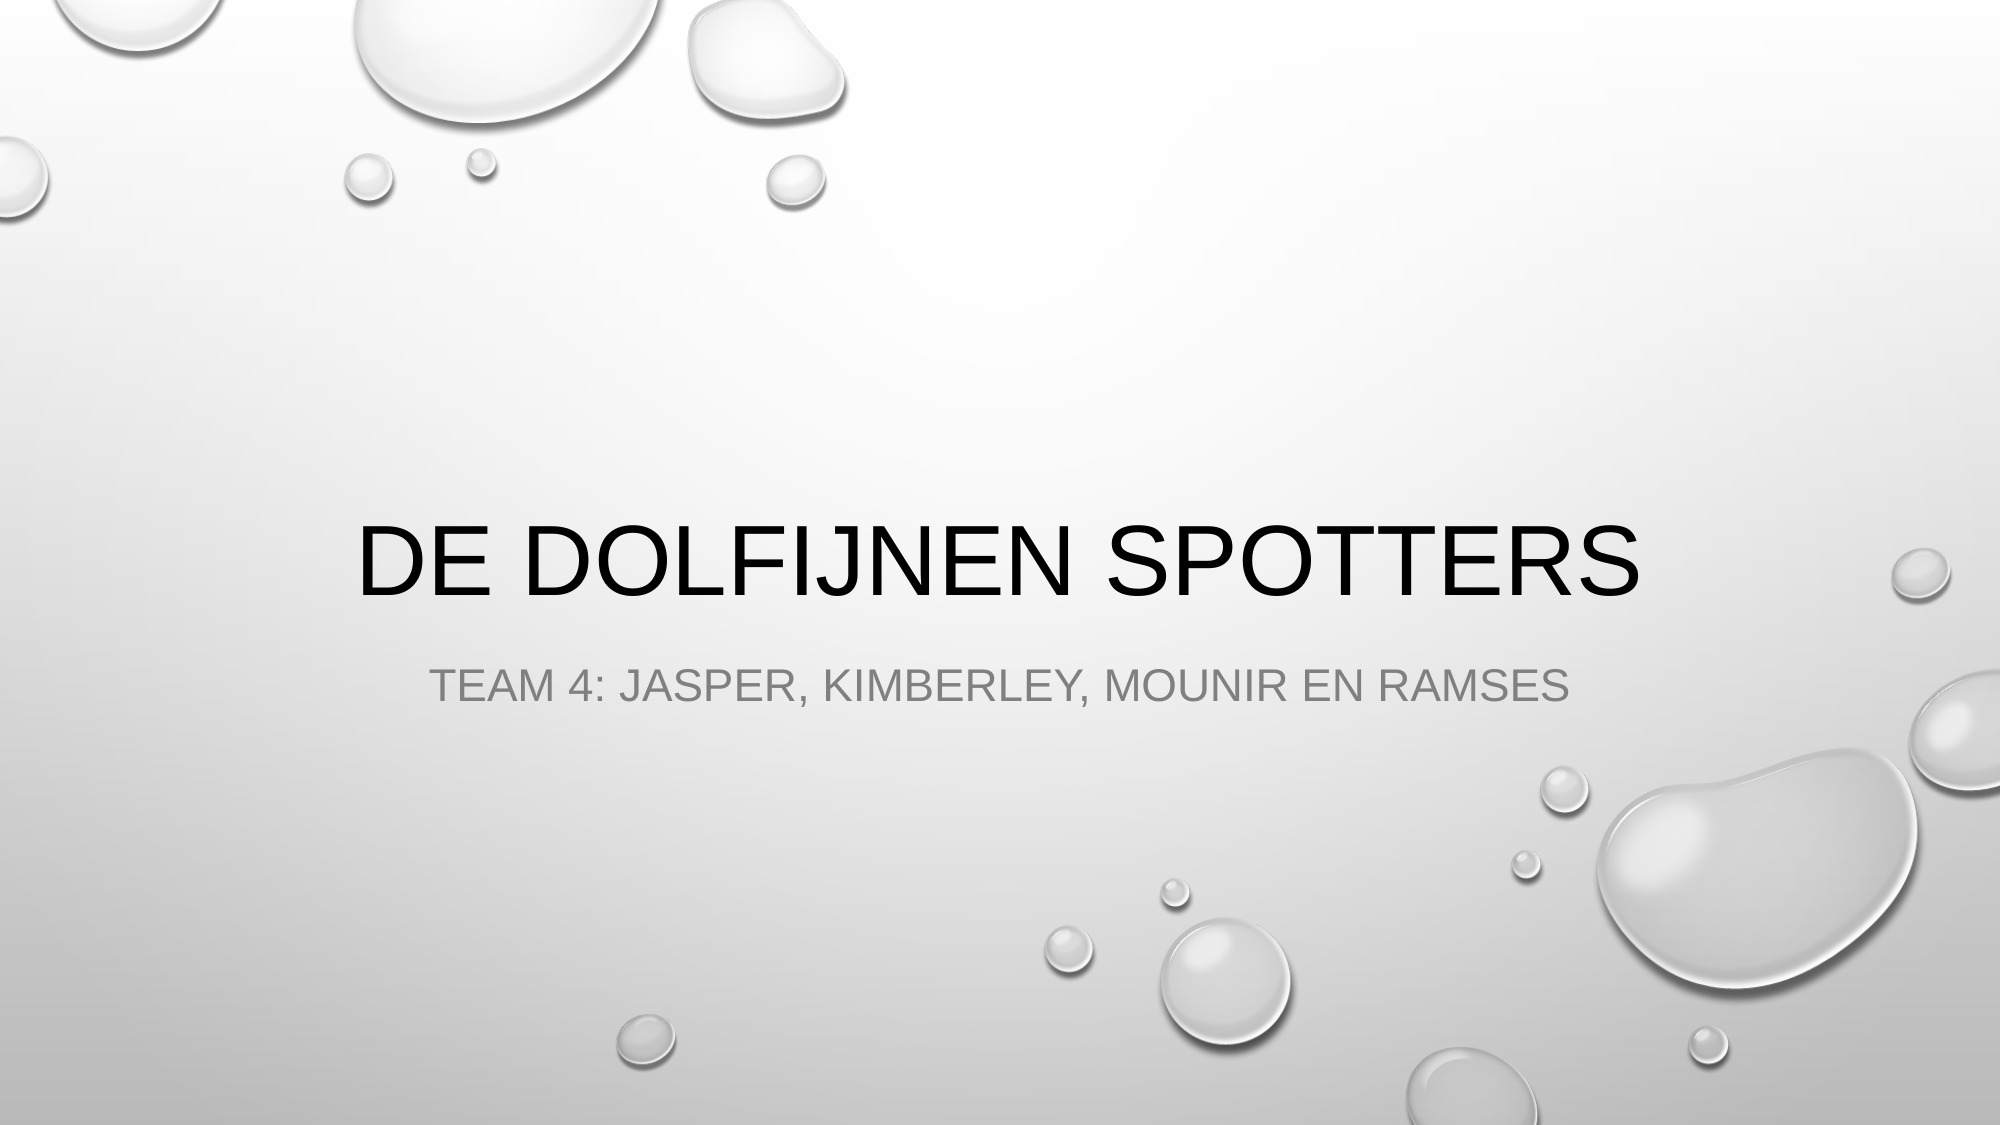

# De Dolfijnen Spotters
Team 4: Jasper, Kimberley, Mounir en Ramses